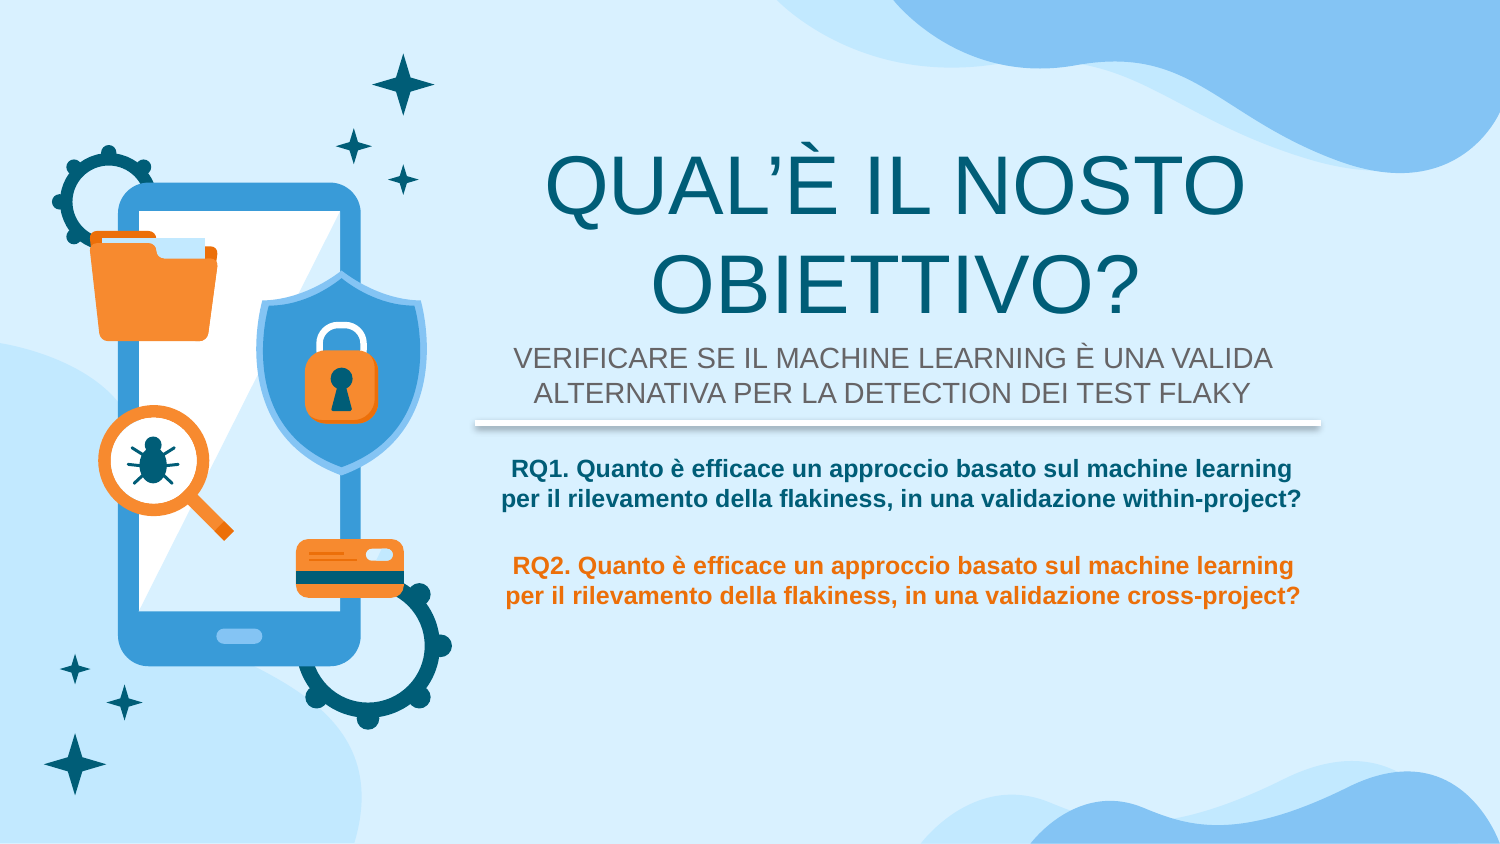

# QUAL’È IL NOSTO OBIETTIVO?
VERIFICARE SE IL MACHINE LEARNING È UNA VALIDA ALTERNATIVA PER LA DETECTION DEI TEST FLAKY
RQ1. Quanto è efficace un approccio basato sul machine learning per il rilevamento della flakiness, in una validazione within-project?
RQ2. Quanto è efficace un approccio basato sul machine learning per il rilevamento della flakiness, in una validazione cross-project?